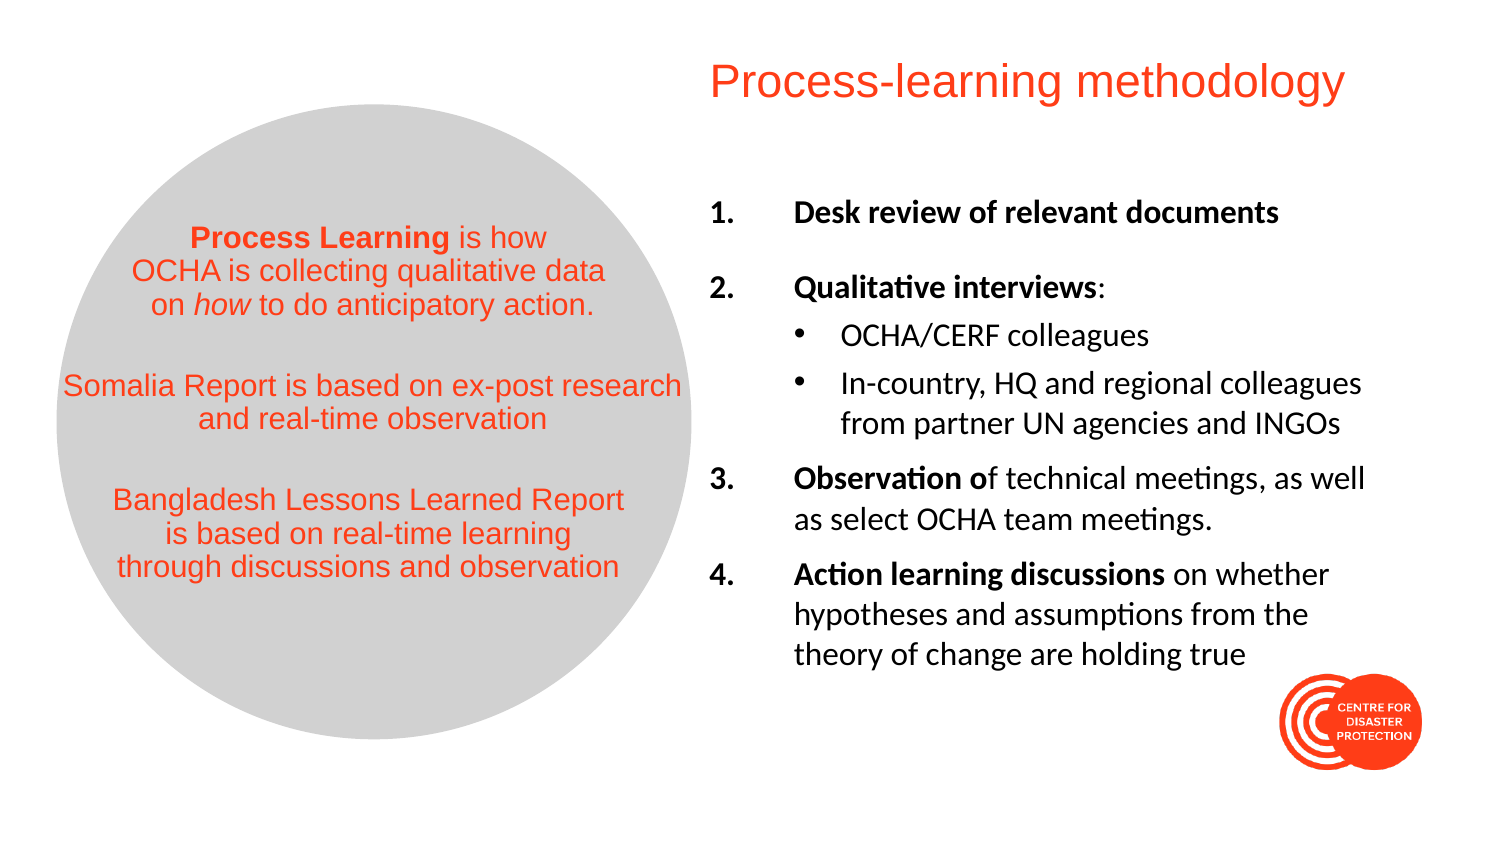

Process-learning methodology

Process Learning is how
OCHA is collecting qualitative data
on how to do anticipatory action.
Somalia Report is based on ex-post research and real-time observation
Bangladesh Lessons Learned Report
is based on real-time learning
through discussions and observation
Desk review of relevant documents
Qualitative interviews:
OCHA/CERF colleagues
In-country, HQ and regional colleagues from partner UN agencies and INGOs
Observation of technical meetings, as well as select OCHA team meetings.
Action learning discussions on whether hypotheses and assumptions from the
theory of change are holding true